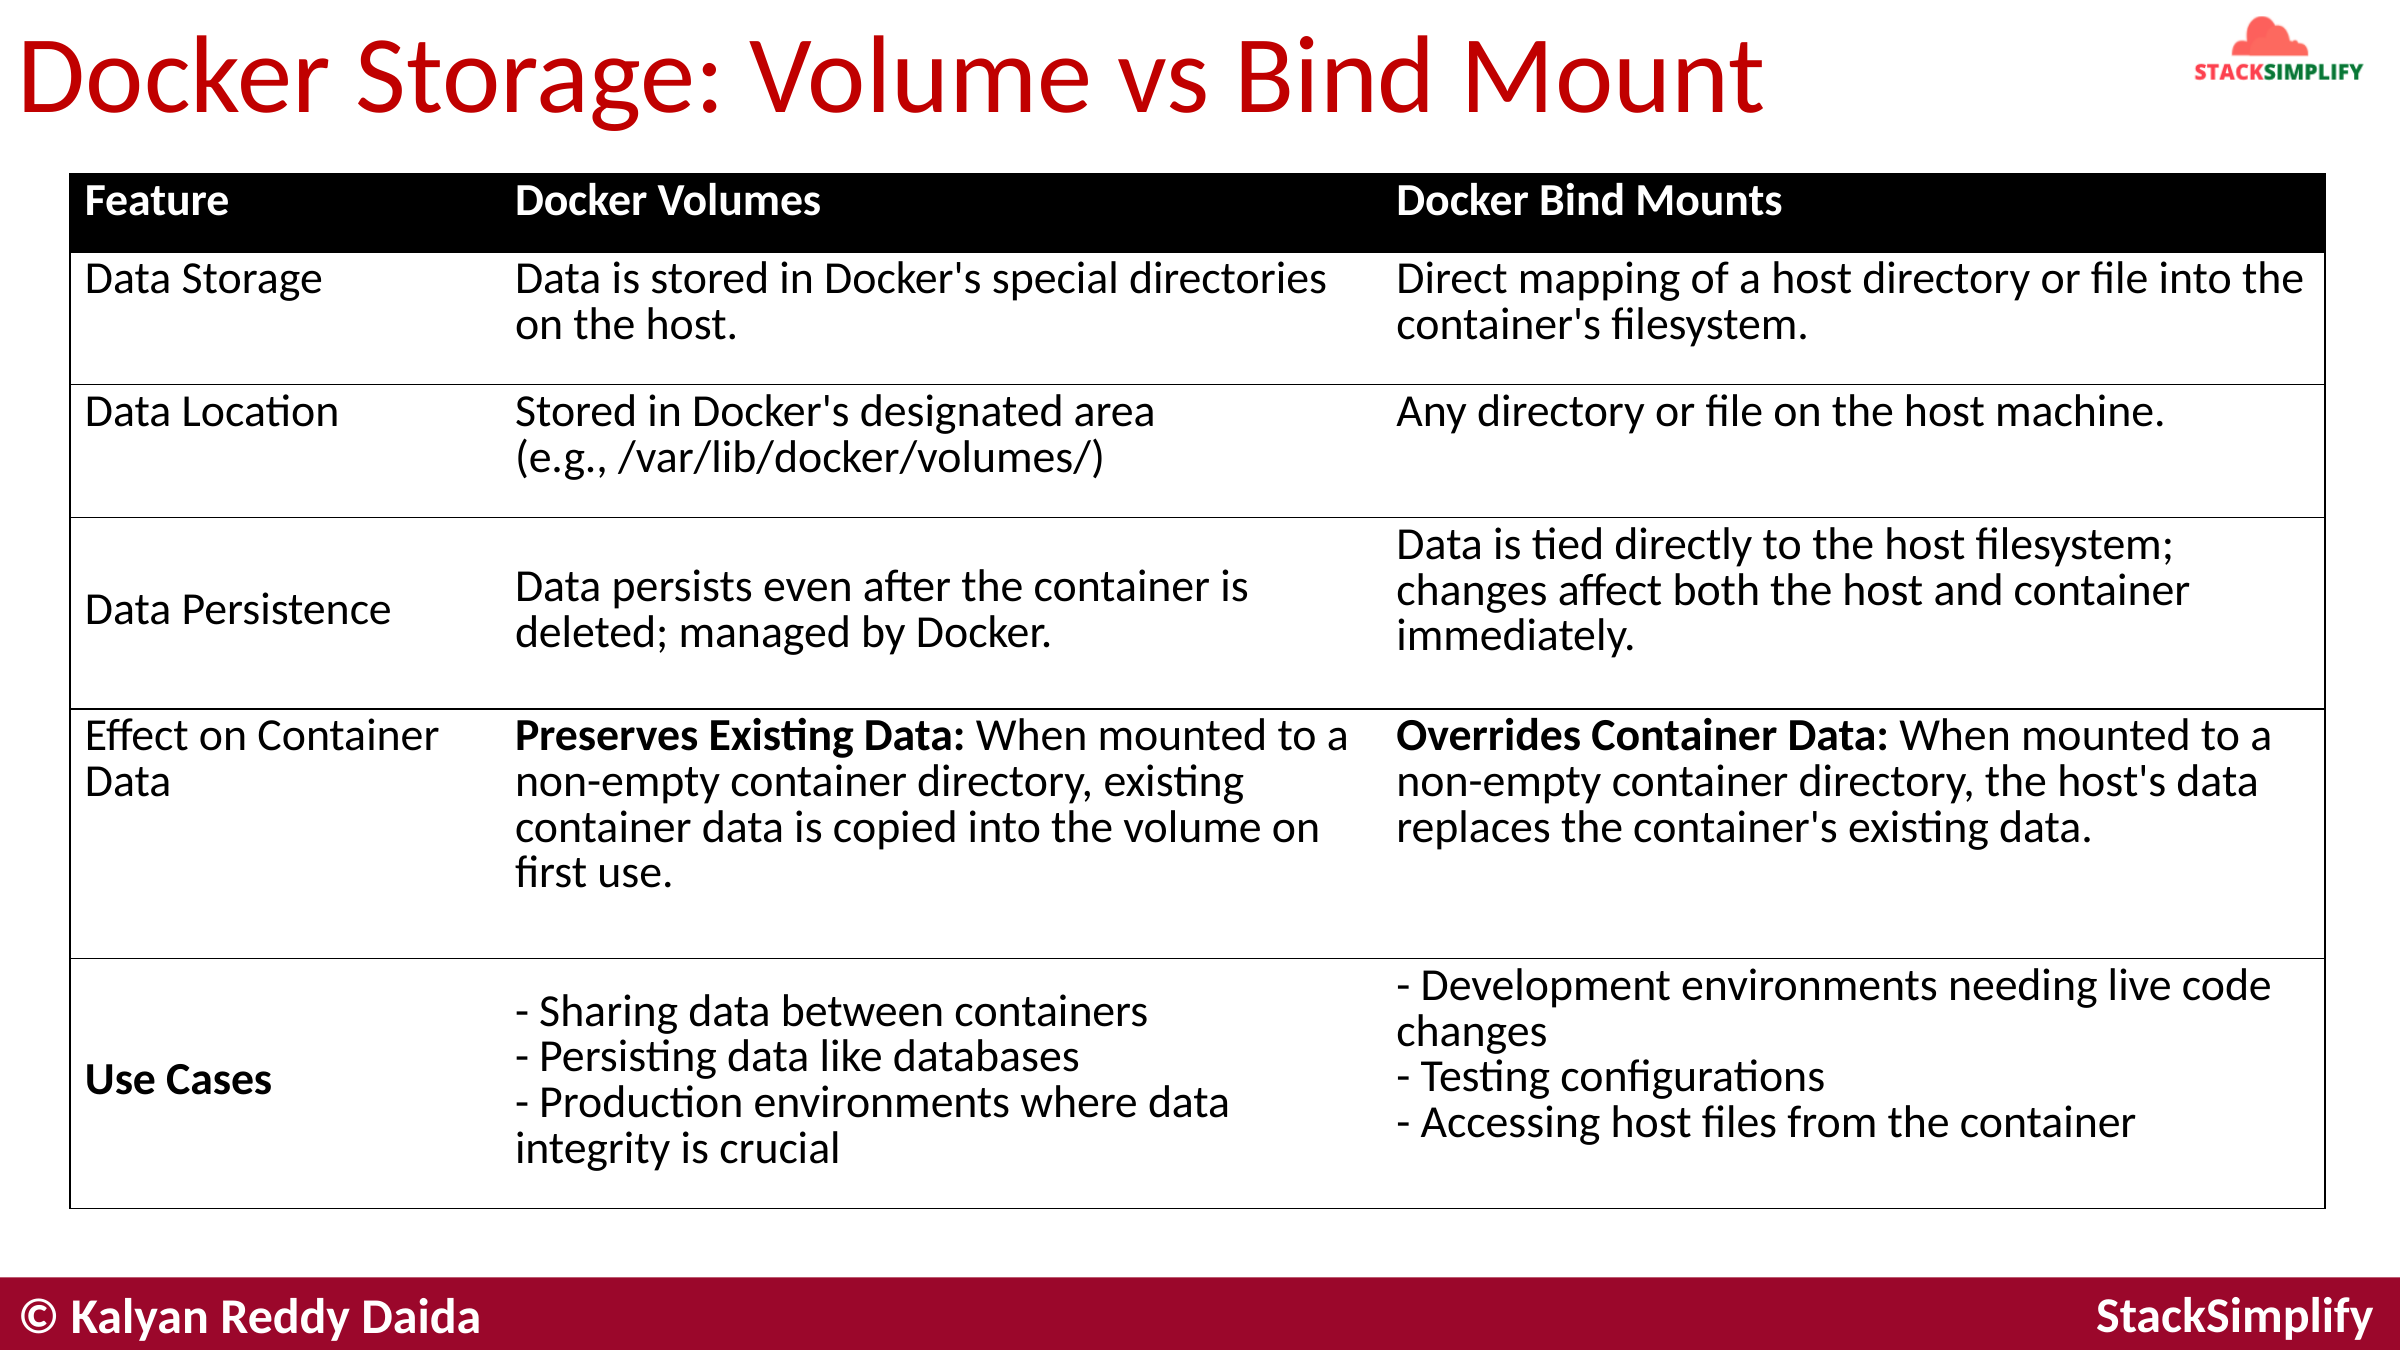

# Docker Storage: Volume vs Bind Mount
| Feature | Docker Volumes | Docker Bind Mounts |
| --- | --- | --- |
| Data Storage | Data is stored in Docker's special directories on the host. | Direct mapping of a host directory or file into the container's filesystem. |
| Data Location | Stored in Docker's designated area (e.g., /var/lib/docker/volumes/) | Any directory or file on the host machine. |
| Data Persistence | Data persists even after the container is deleted; managed by Docker. | Data is tied directly to the host filesystem; changes affect both the host and container immediately. |
| Effect on Container Data | Preserves Existing Data: When mounted to a non-empty container directory, existing container data is copied into the volume on first use. | Overrides Container Data: When mounted to a non-empty container directory, the host's data replaces the container's existing data. |
| Use Cases | - Sharing data between containers - Persisting data like databases - Production environments where data integrity is crucial | - Development environments needing live code changes - Testing configurations - Accessing host files from the container |
© Kalyan Reddy Daida